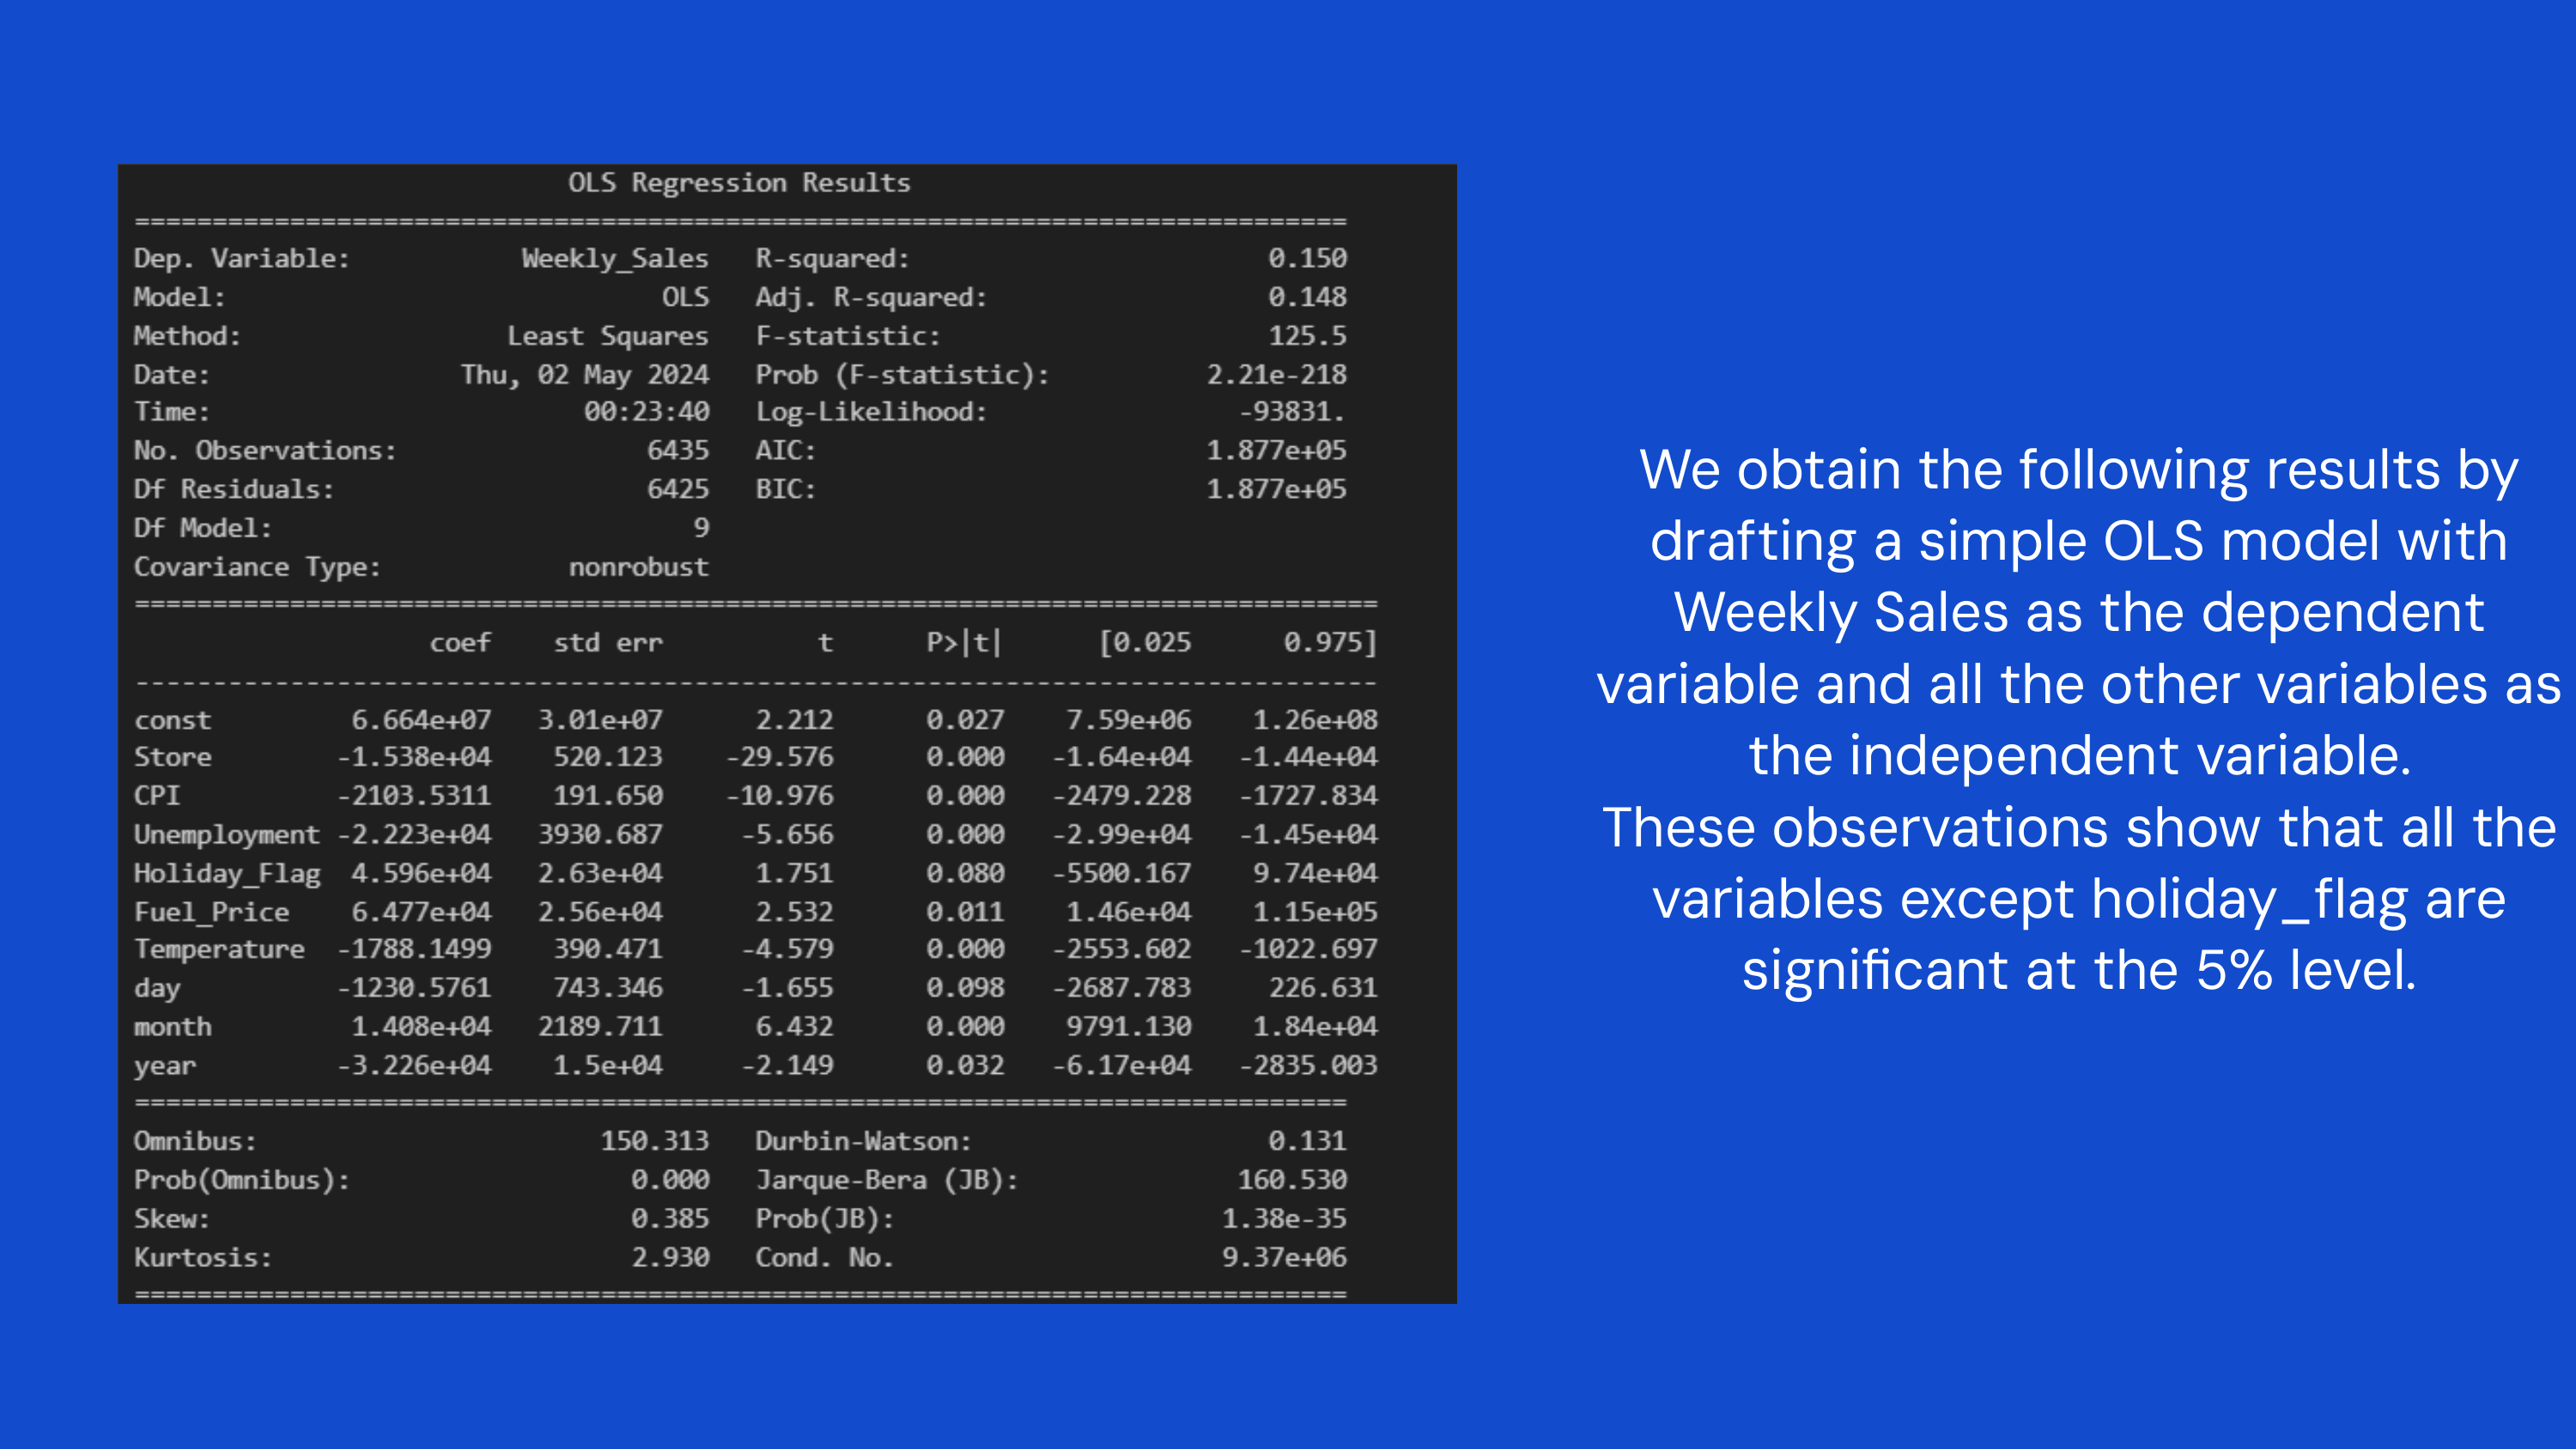

We obtain the following results by drafting a simple OLS model with Weekly Sales as the dependent variable and all the other variables as the independent variable.
These observations show that all the variables except holiday_flag are significant at the 5% level.